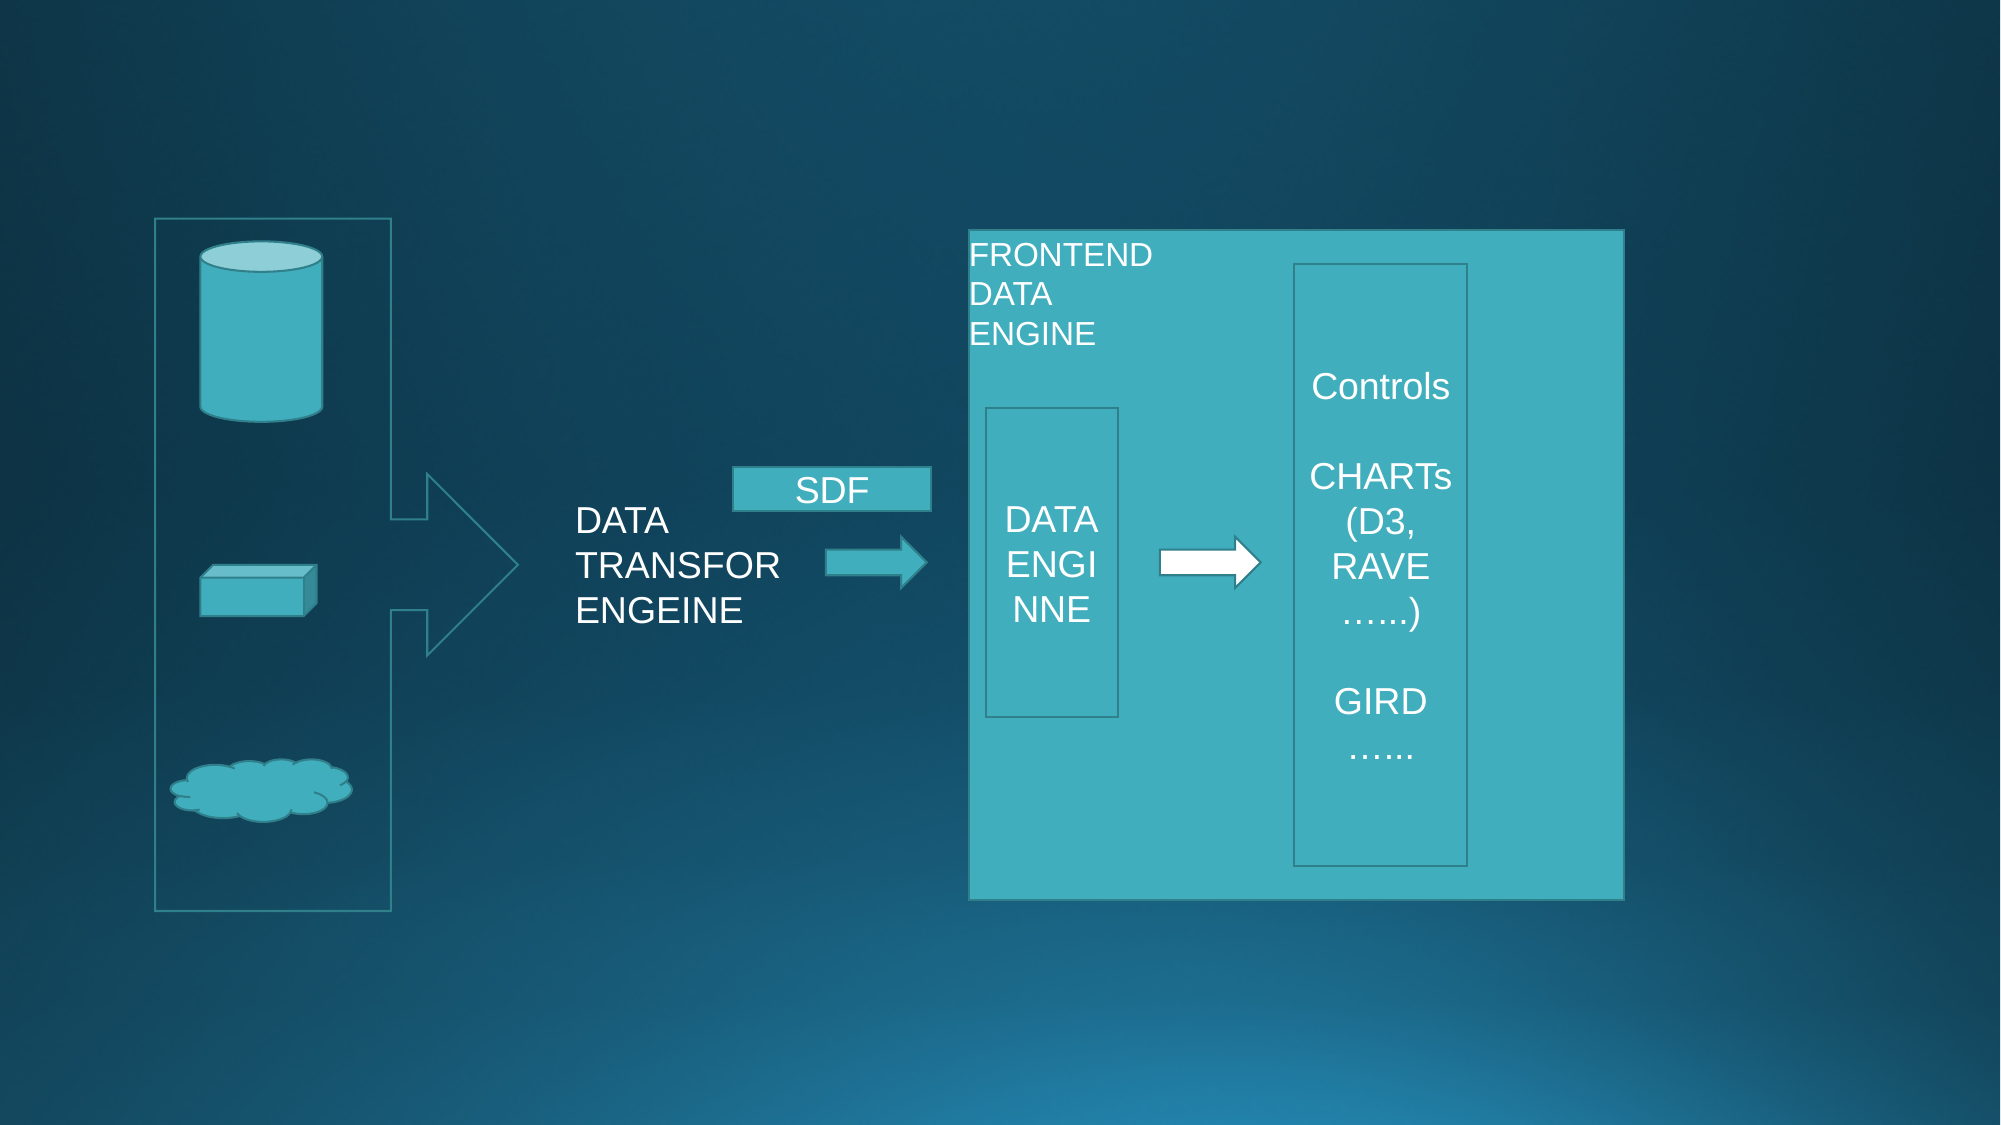

FRONTEND
DATA
ENGINE

Controls

CHARTs
(D3,
RAVE
…...)

GIRD
…...

DATA
ENGINNE
SDF
DATA
TRANSFOR
ENGEINE